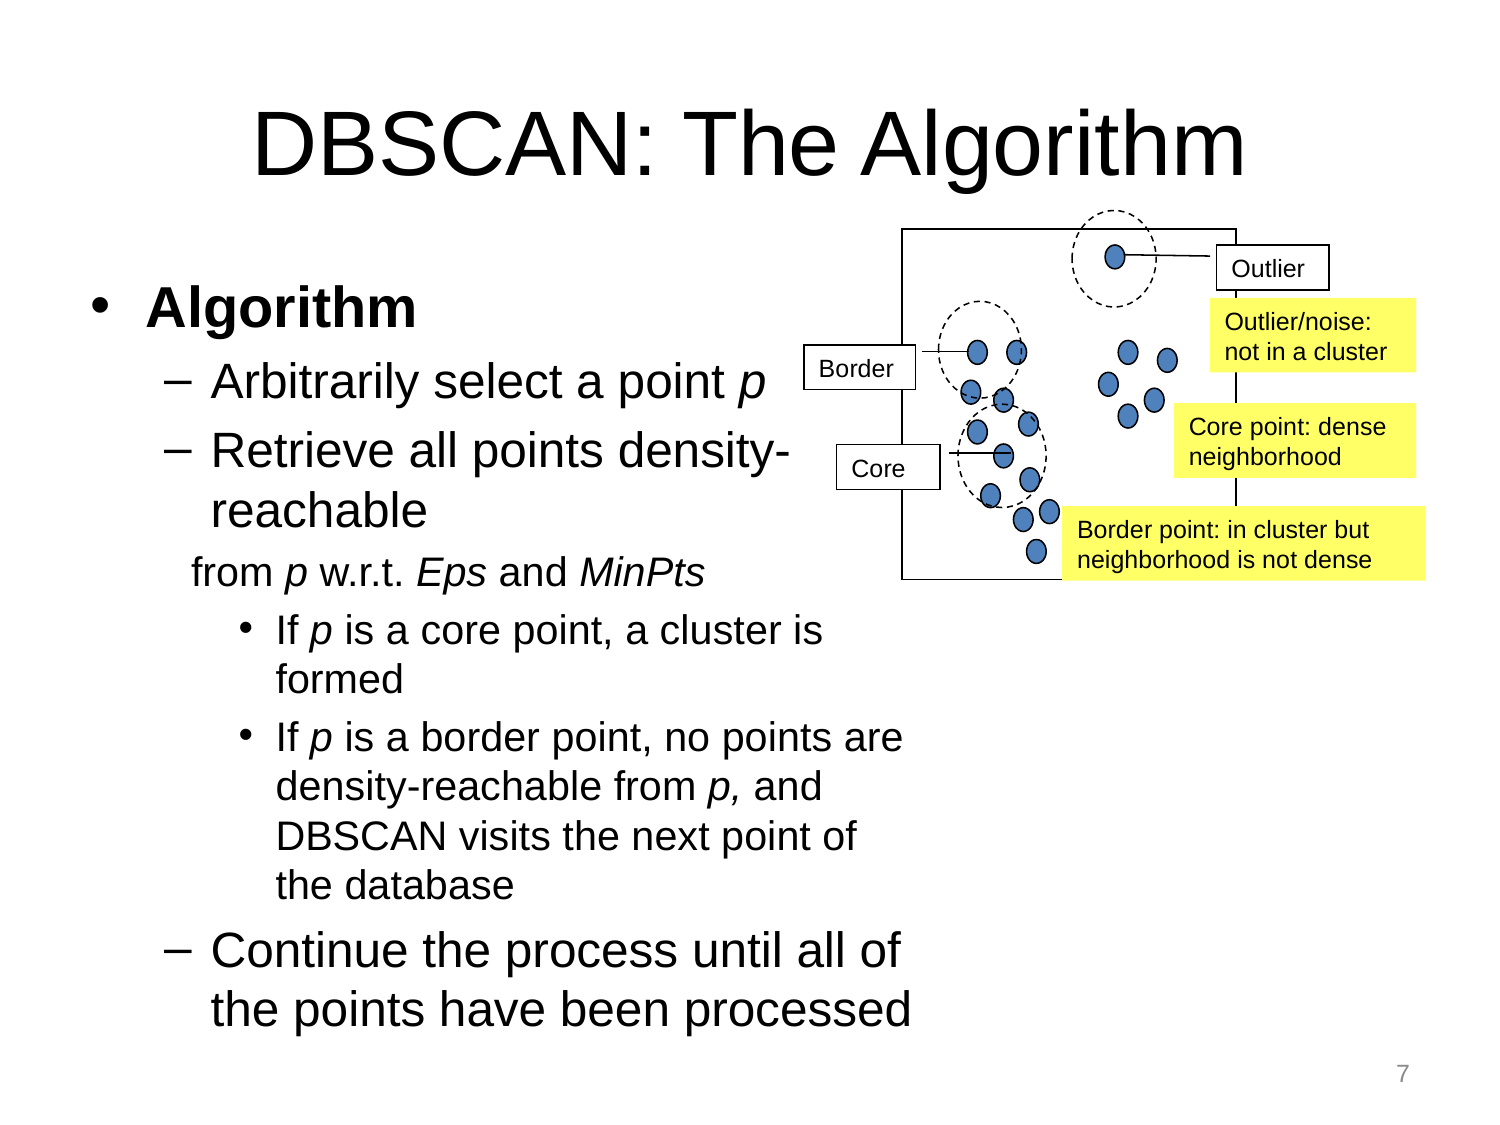

# DBSCAN: The Algorithm

Outlier

Border

Core

Outlier/noise: not in a cluster
Core point: dense neighborhood
Border point: in cluster but neighborhood is not dense
Algorithm
Arbitrarily select a point p
Retrieve all points density-reachable
from p w.r.t. Eps and MinPts
If p is a core point, a cluster is formed
If p is a border point, no points are density-reachable from p, and DBSCAN visits the next point of the database
Continue the process until all of the points have been processed
7